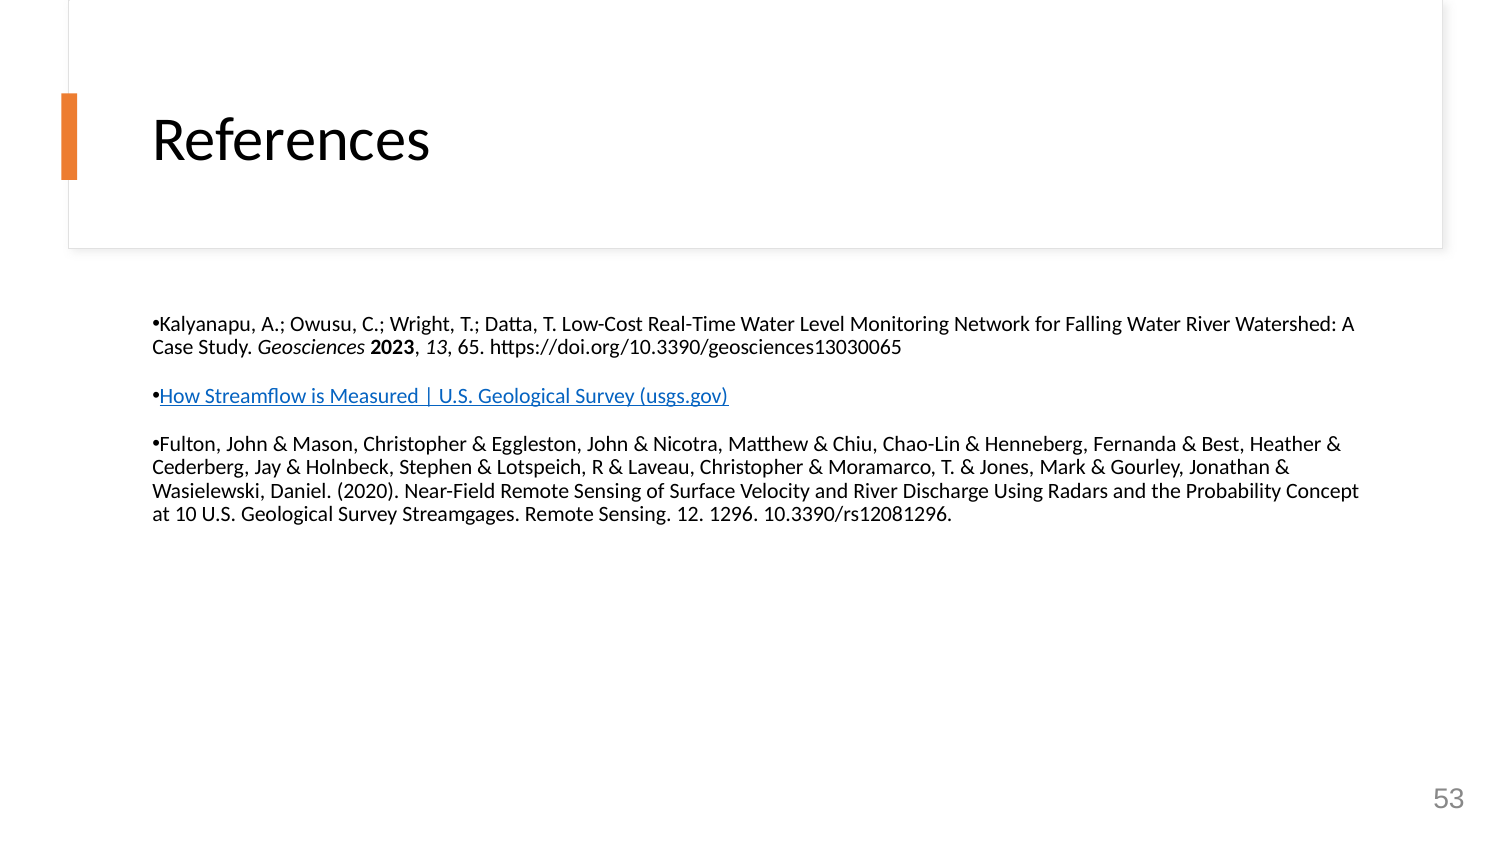

# References

Kalyanapu, A.; Owusu, C.; Wright, T.; Datta, T. Low-Cost Real-Time Water Level Monitoring Network for Falling Water River Watershed: A Case Study. Geosciences 2023, 13, 65. https://doi.org/10.3390/geosciences13030065
How Streamflow is Measured | U.S. Geological Survey (usgs.gov)
Fulton, John & Mason, Christopher & Eggleston, John & Nicotra, Matthew & Chiu, Chao-Lin & Henneberg, Fernanda & Best, Heather & Cederberg, Jay & Holnbeck, Stephen & Lotspeich, R & Laveau, Christopher & Moramarco, T. & Jones, Mark & Gourley, Jonathan & Wasielewski, Daniel. (2020). Near-Field Remote Sensing of Surface Velocity and River Discharge Using Radars and the Probability Concept at 10 U.S. Geological Survey Streamgages. Remote Sensing. 12. 1296. 10.3390/rs12081296.

53